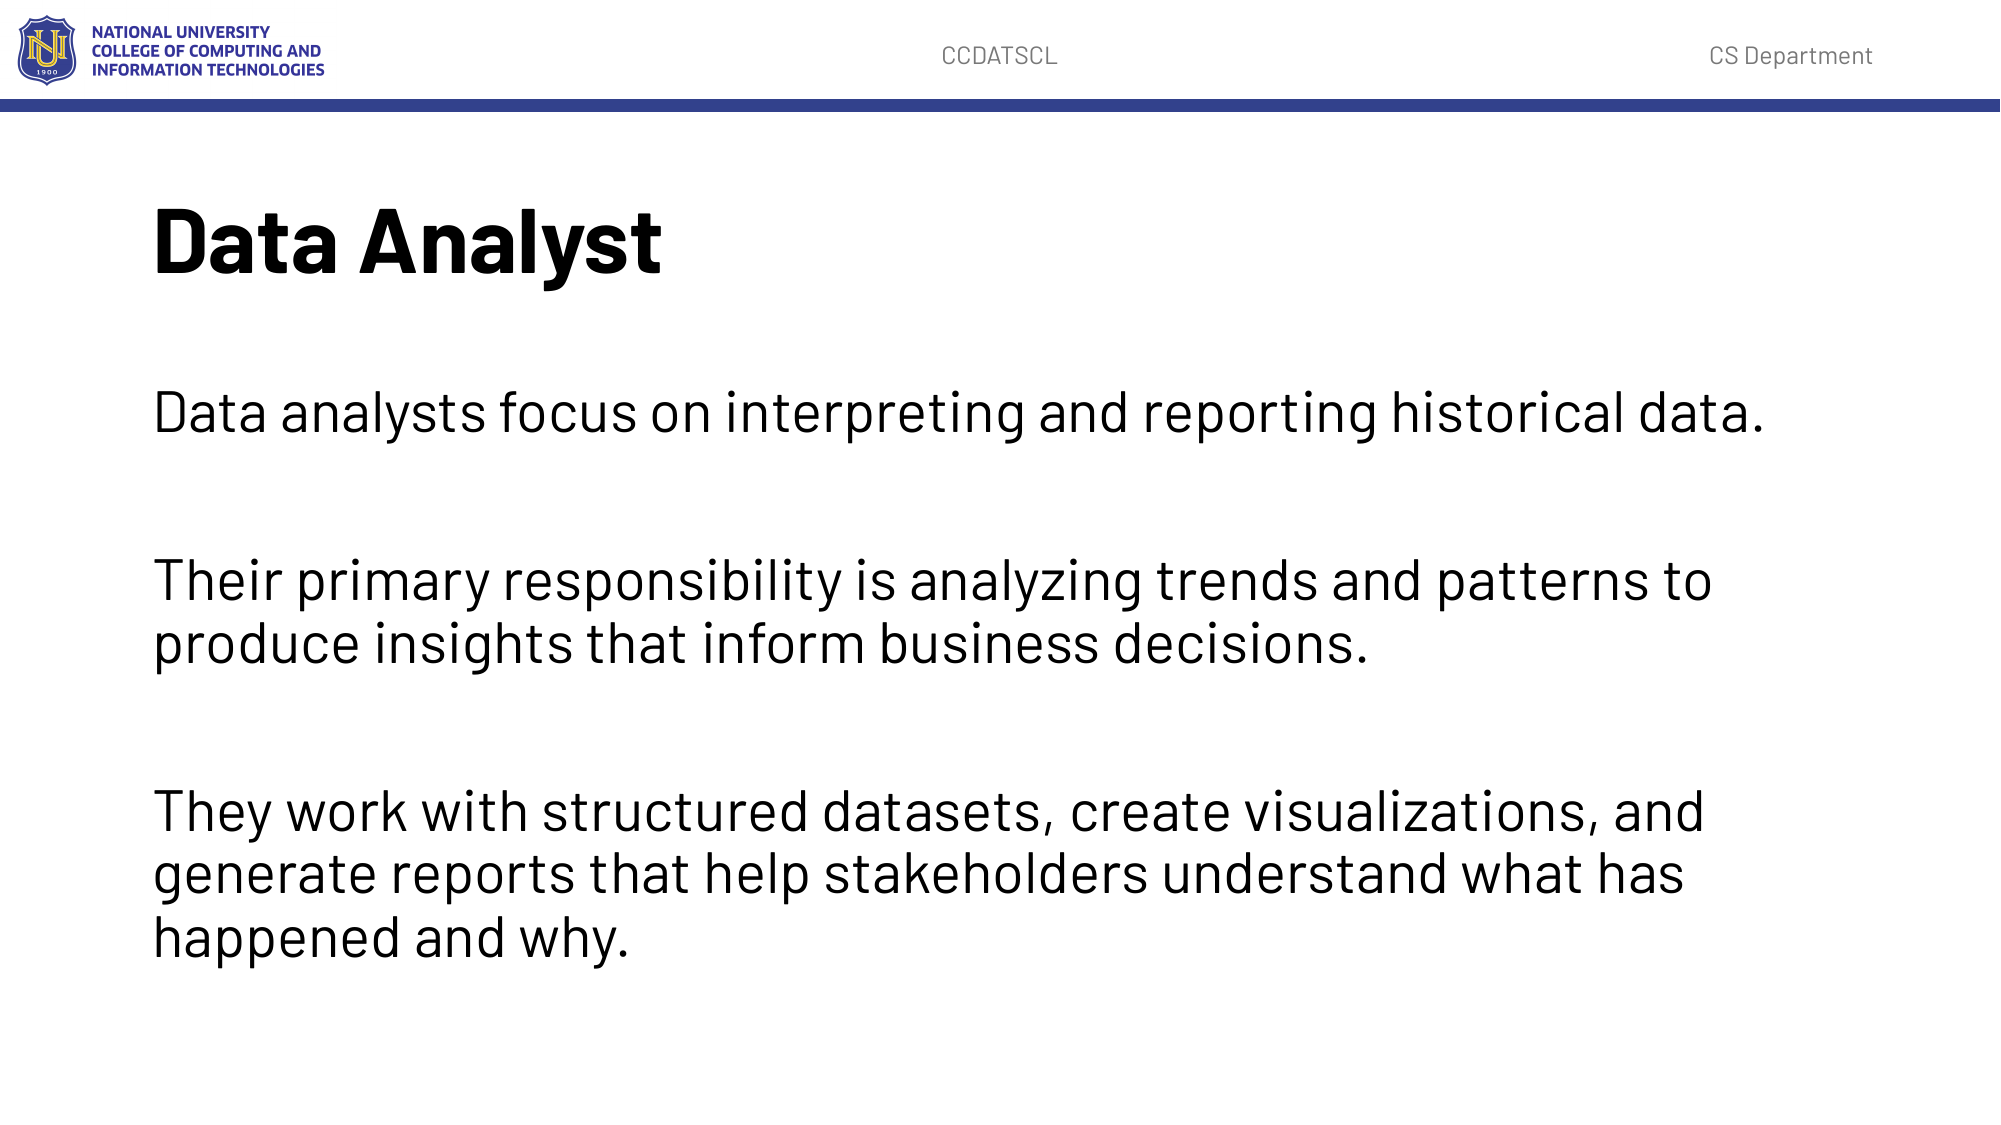

# Data Analyst
Data analysts focus on interpreting and reporting historical data.

Their primary responsibility is analyzing trends and patterns to produce insights that inform business decisions.

They work with structured datasets, create visualizations, and generate reports that help stakeholders understand what has happened and why.